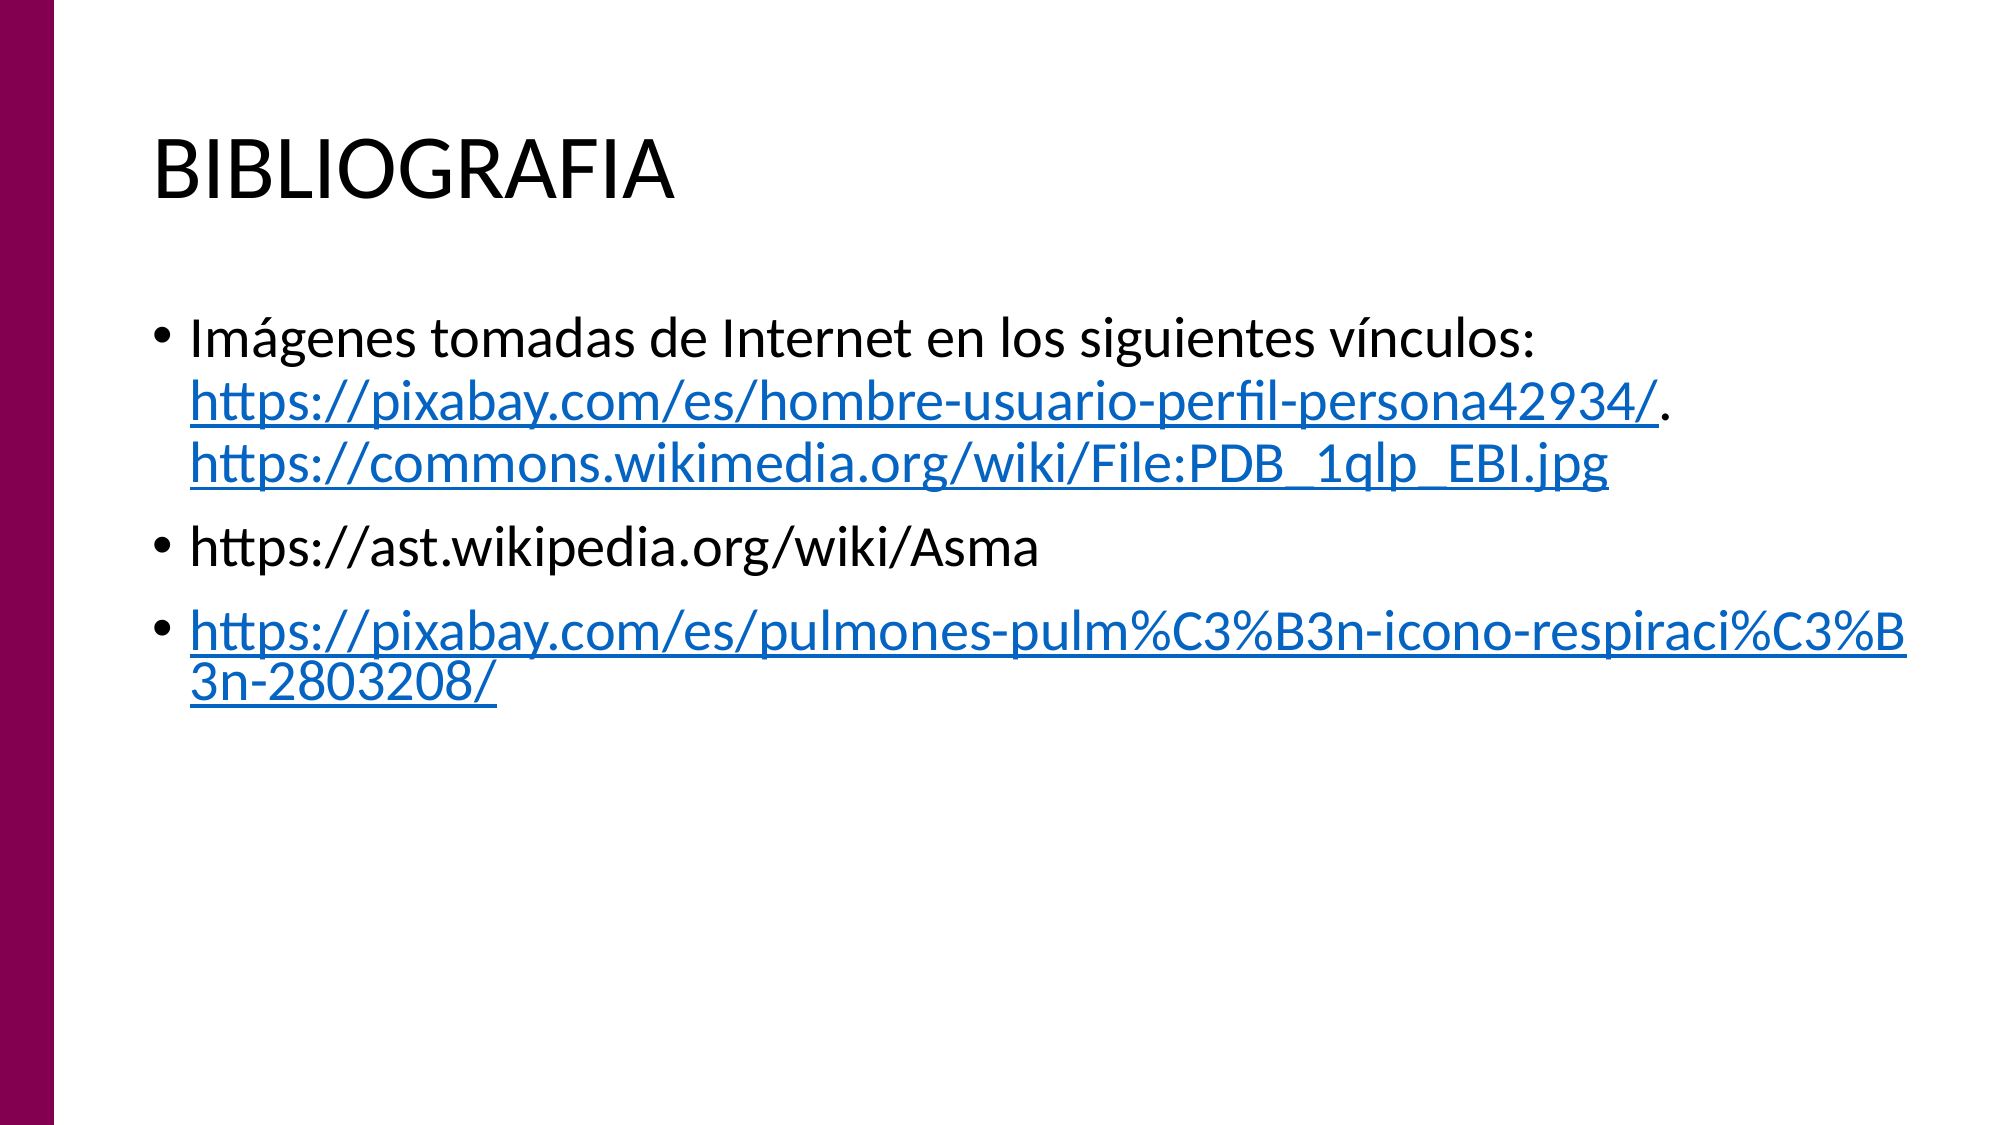

# BIBLIOGRAFIA
Imágenes tomadas de Internet en los siguientes vínculos:  https://pixabay.com/es/hombre-usuario-perfil-persona42934/. https://commons.wikimedia.org/wiki/File:PDB_1qlp_EBI.jpg
https://ast.wikipedia.org/wiki/Asma
https://pixabay.com/es/pulmones-pulm%C3%B3n-icono-respiraci%C3%B3n-2803208/